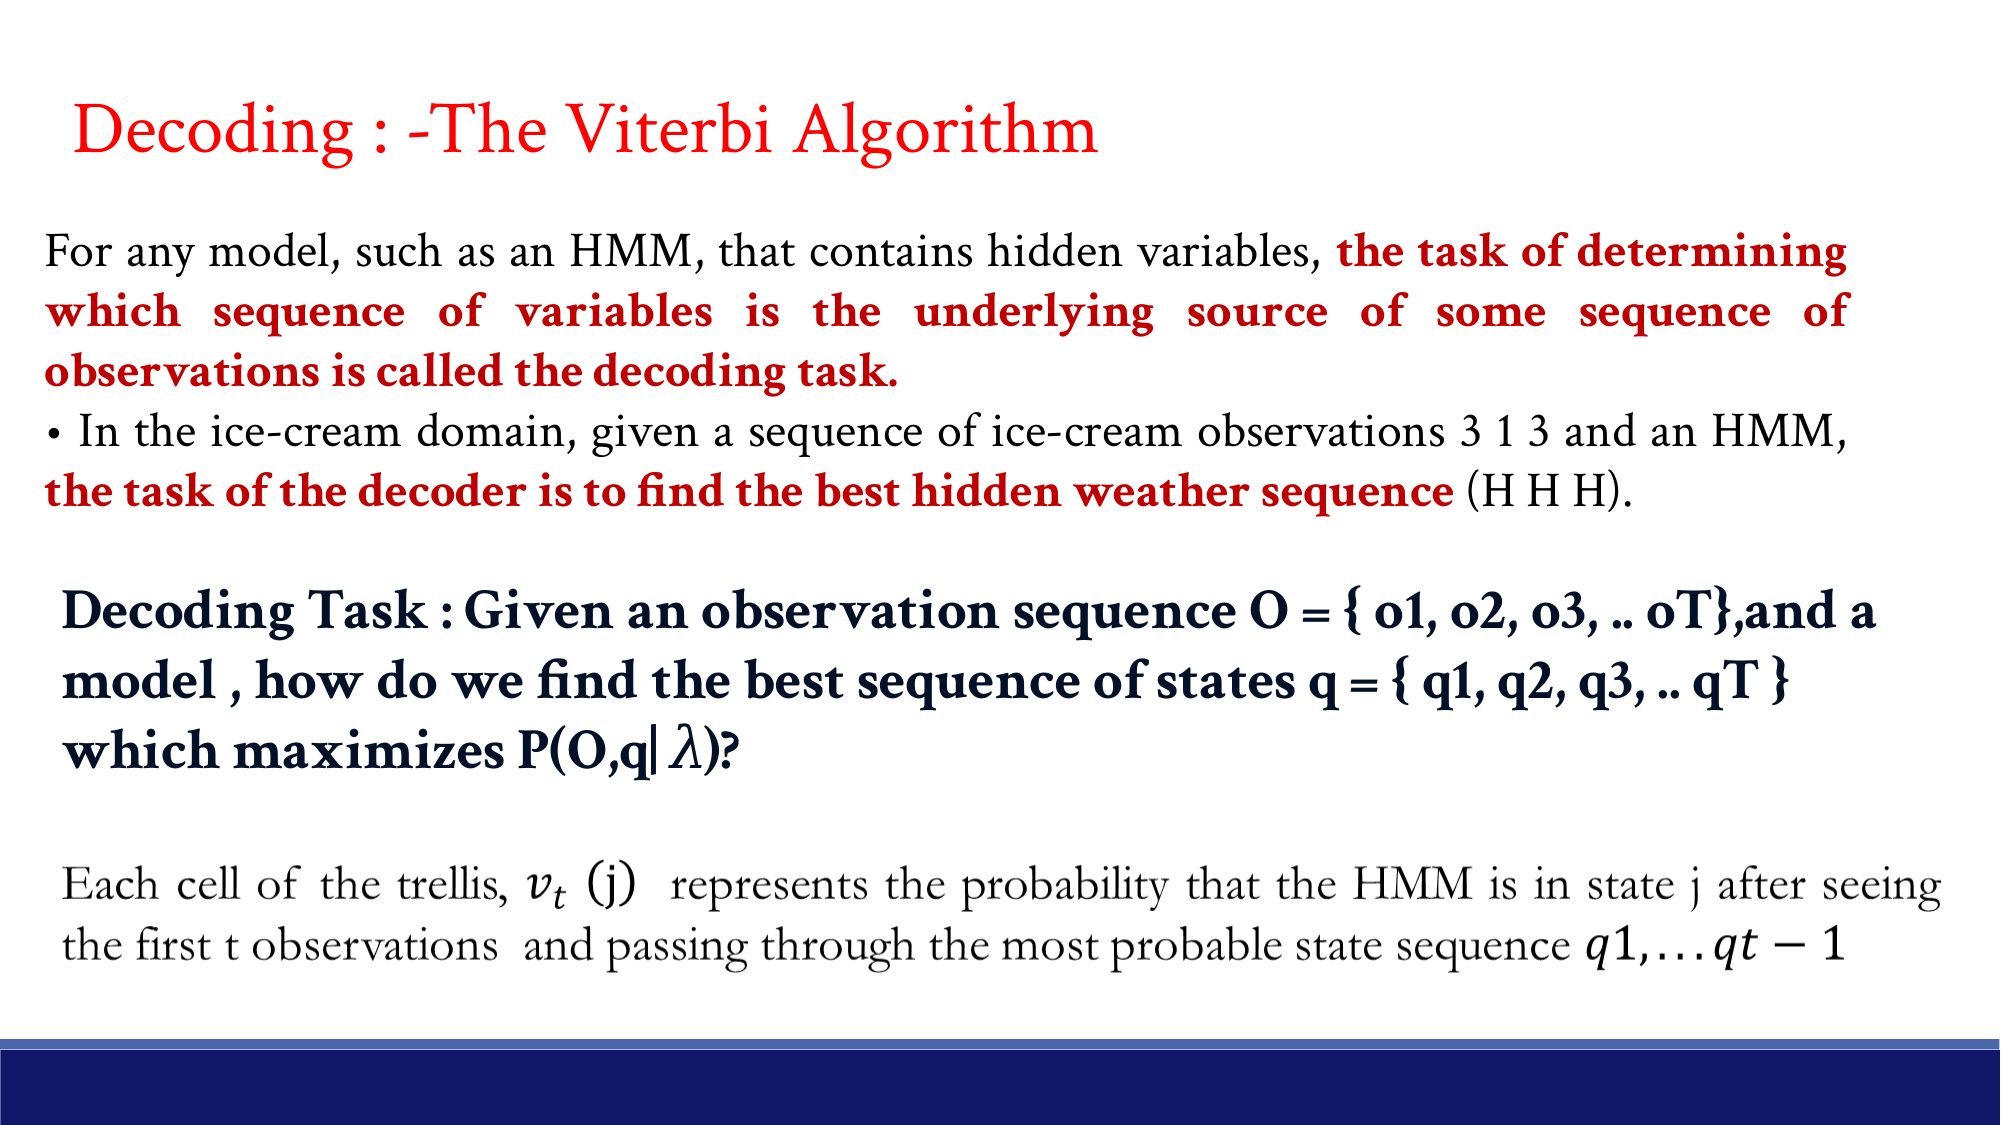

Decoding : -The Viterbi Algorithm
For any model, such as an HMM, that contains hidden variables, the task of determining which sequence of variables is the underlying source of some sequence of observations is called the decoding task.
• In the ice-cream domain, given a sequence of ice-cream observations 3 1 3 and an HMM, the task of the decoder is to find the best hidden weather sequence (H H H).
Decoding Task : Given an observation sequence O = { o1, o2, o3, .. oT},and a model , how do we find the best sequence of states q = { q1, q2, q3, .. qT } which maximizes P(O,q| 𝜆 )?